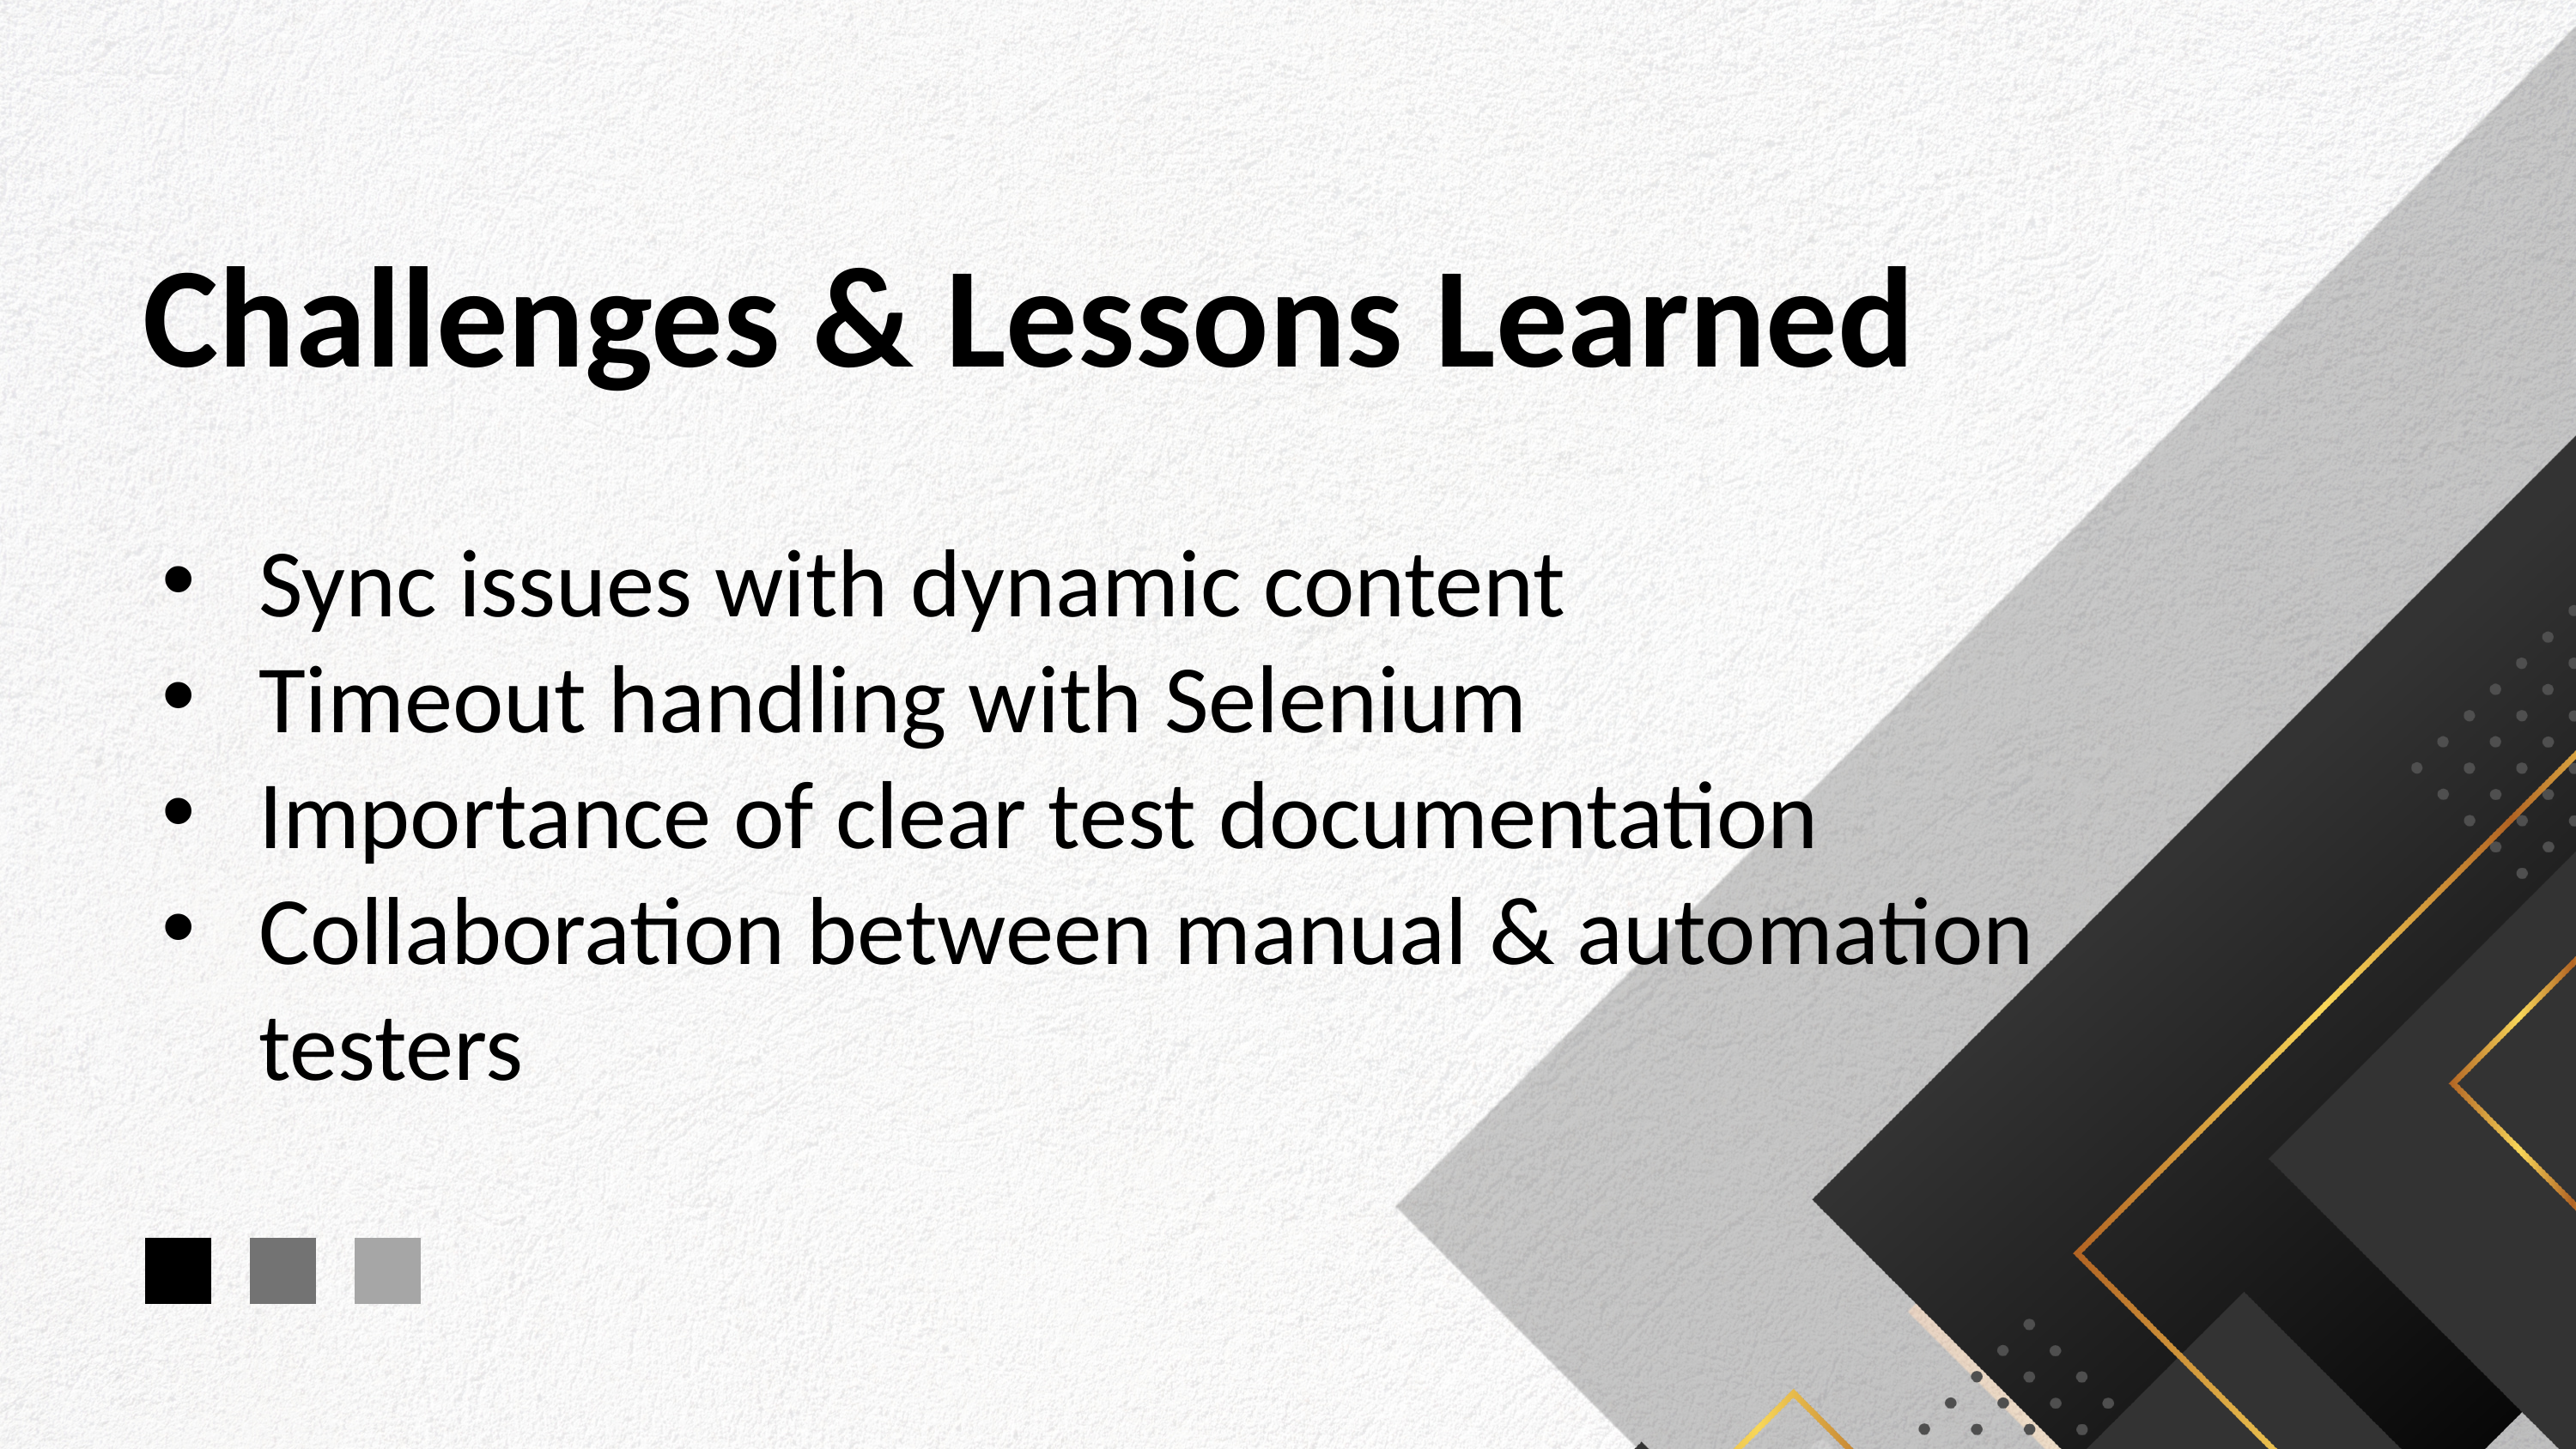

Challenges & Lessons Learned

Sync issues with dynamic content
Timeout handling with Selenium
Importance of clear test documentation
Collaboration between manual & automation testers